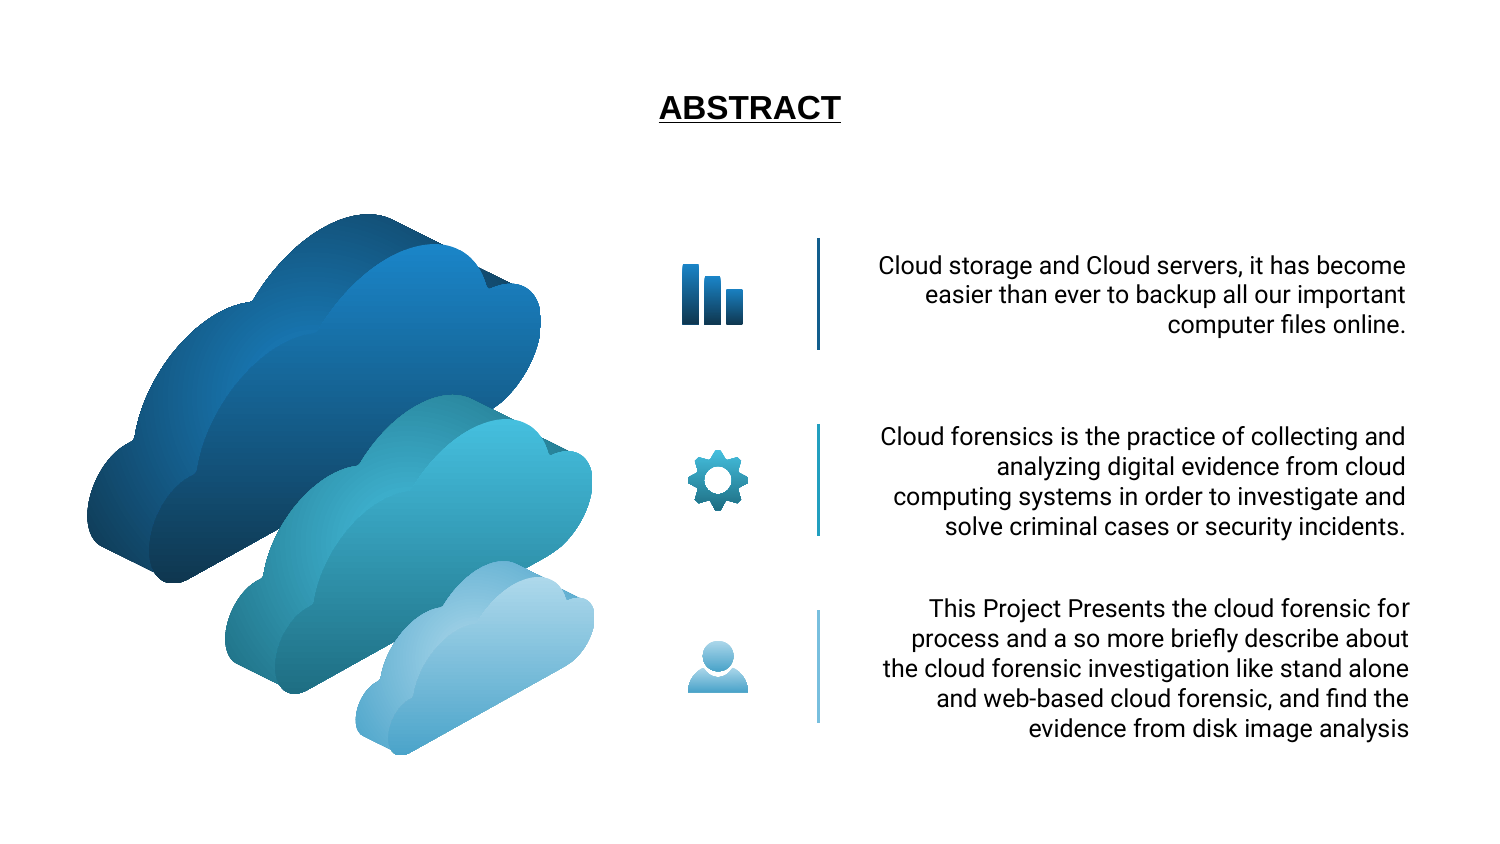

# ABSTRACT

Cloud storage and Cloud servers, it has become easier than ever to backup all our important computer files online.

Cloud forensics is the practice of collecting and analyzing digital evidence from cloud computing systems in order to investigate and solve criminal cases or security incidents.

This Project Presents the cloud forensic for process and a so more briefly describe about the cloud forensic investigation like stand alone and web-based cloud forensic, and find the evidence from disk image analysis